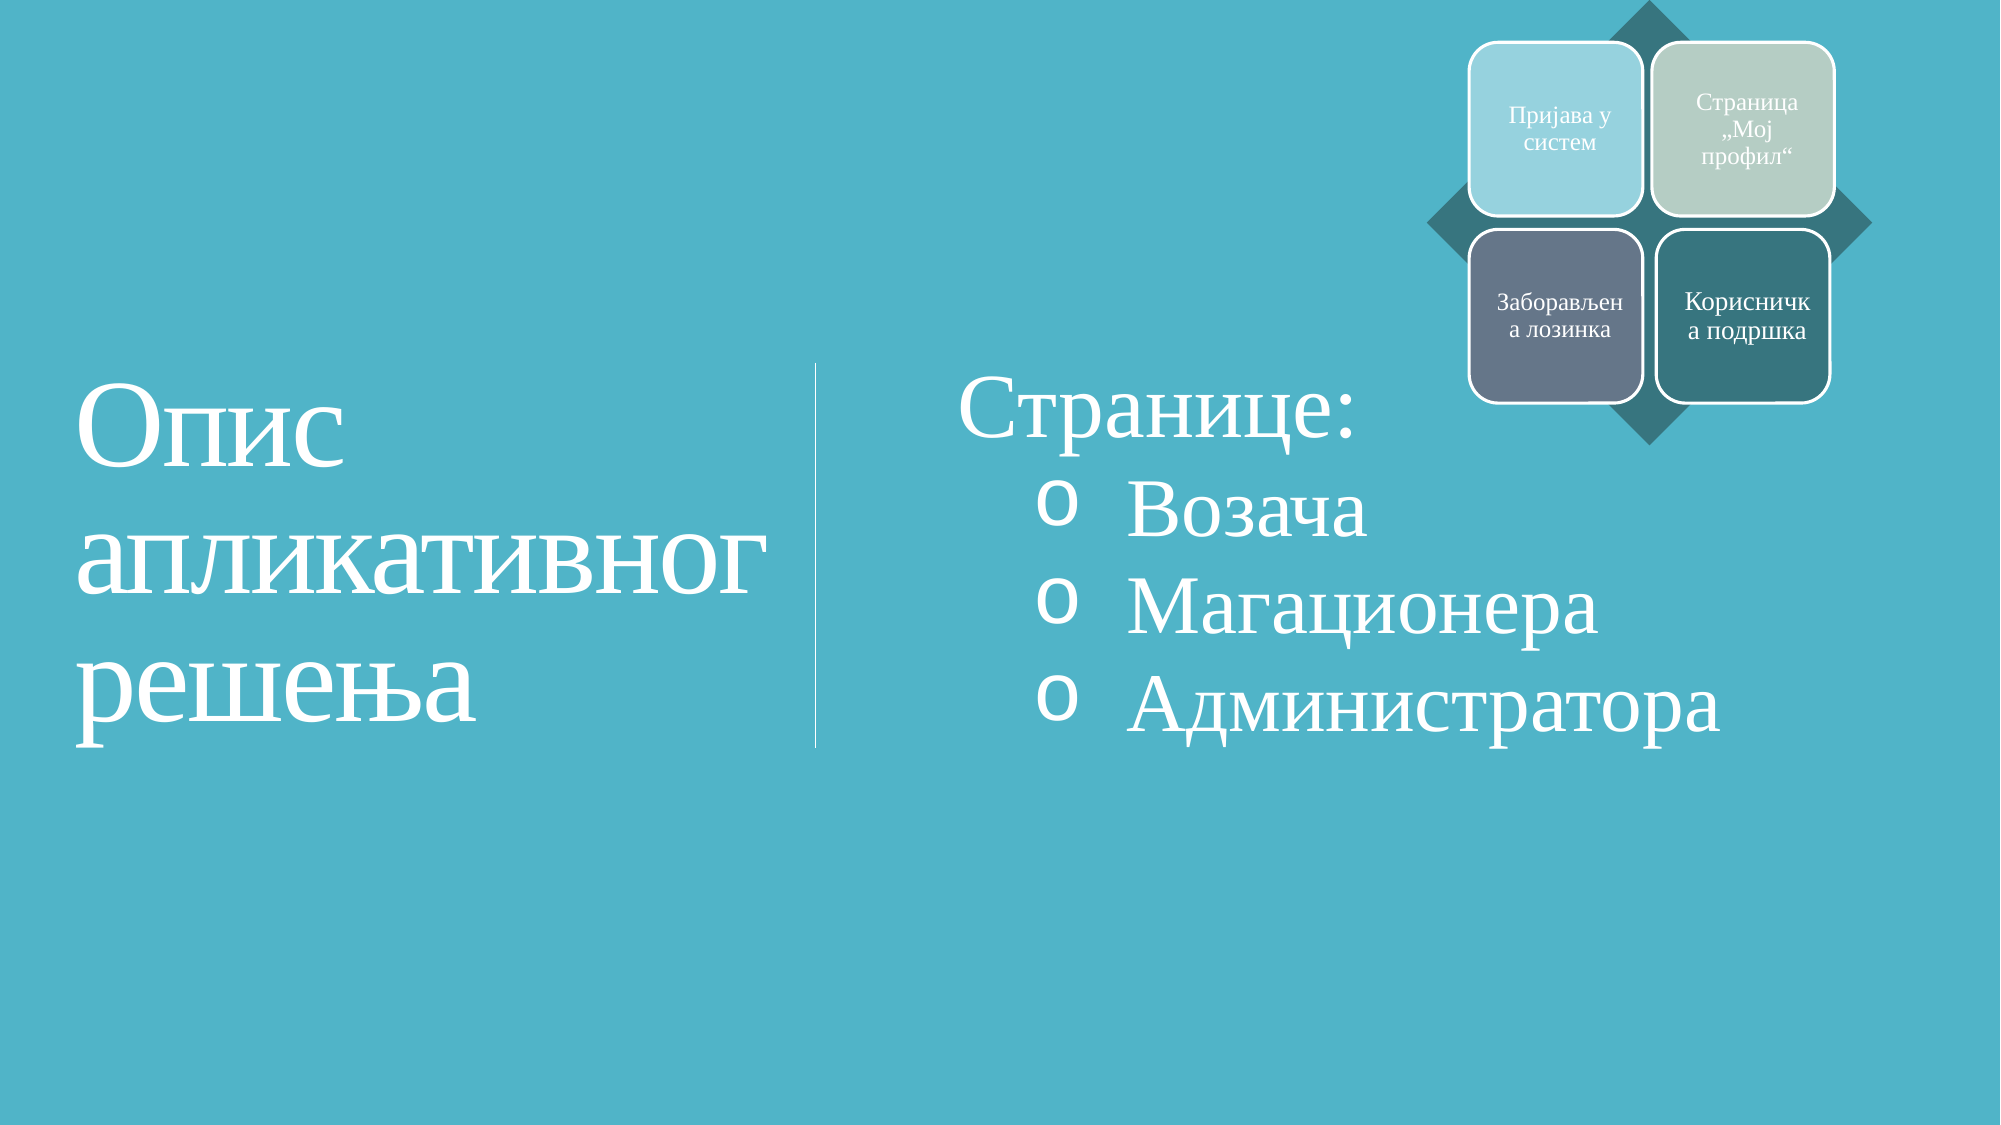

Пријава у систем
Страница „Мој профил“
Заборављена лозинка
Корисничка подршка
# Опис апликативног решења
Странице:
Возача
Магационера
Администратора